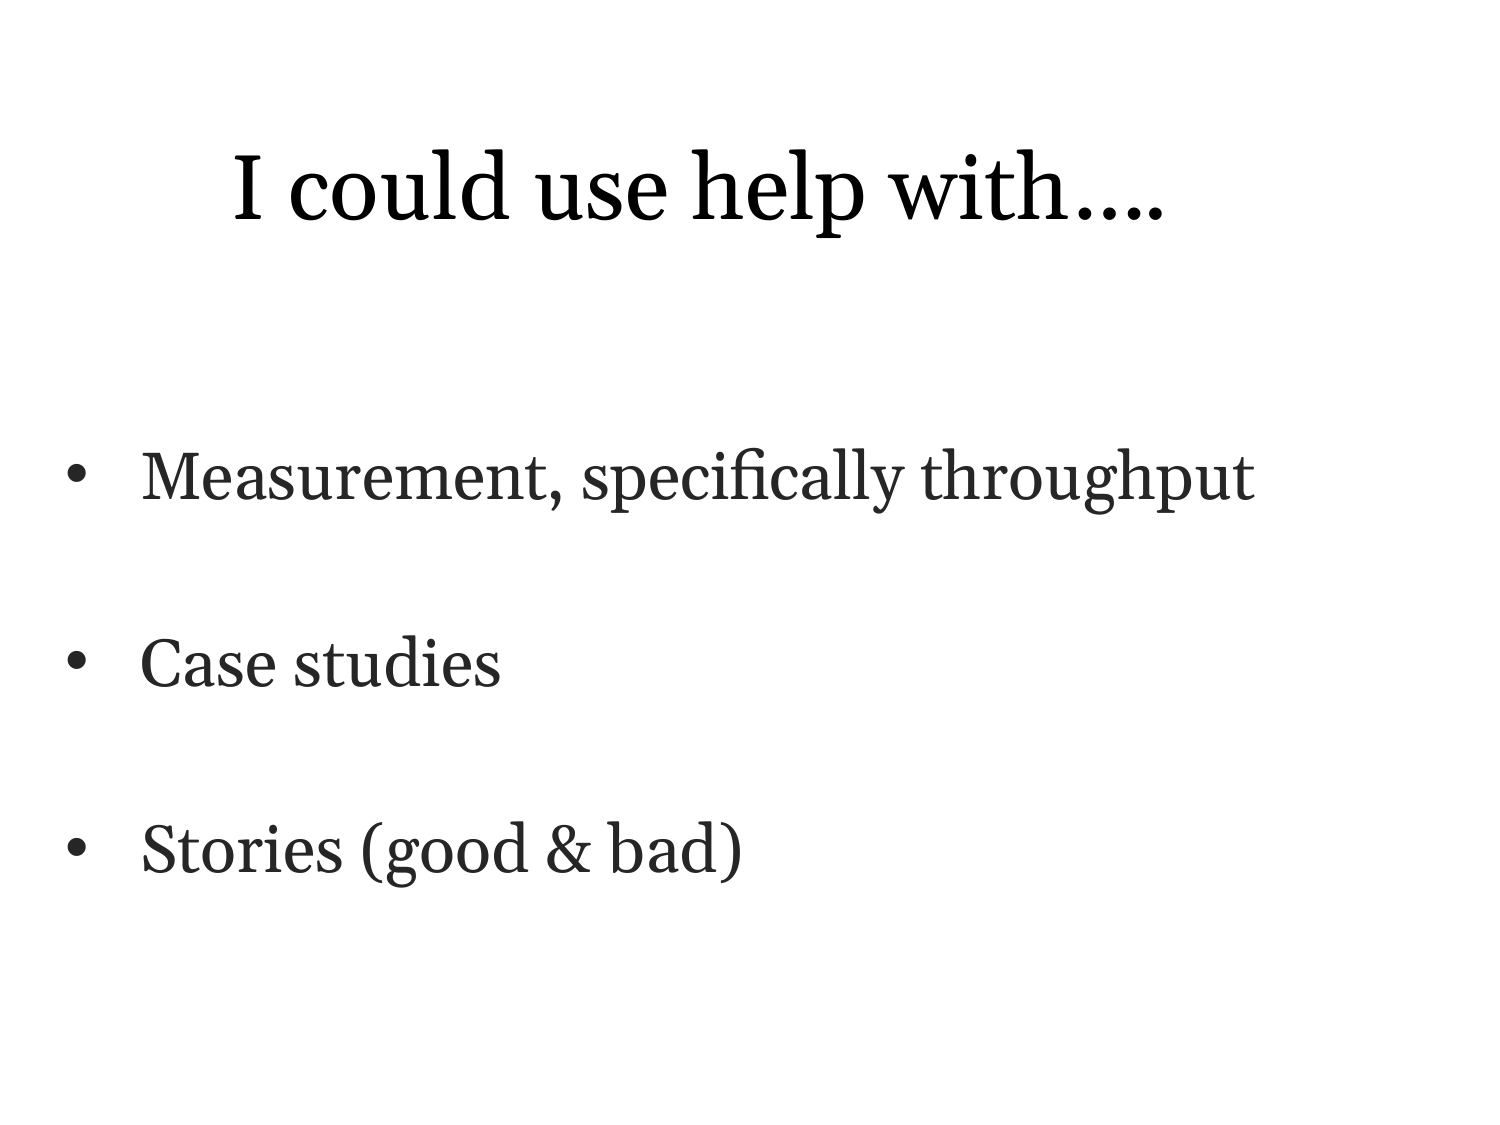

# I could use help with….
Measurement, specifically throughput

Case studies

Stories (good & bad)